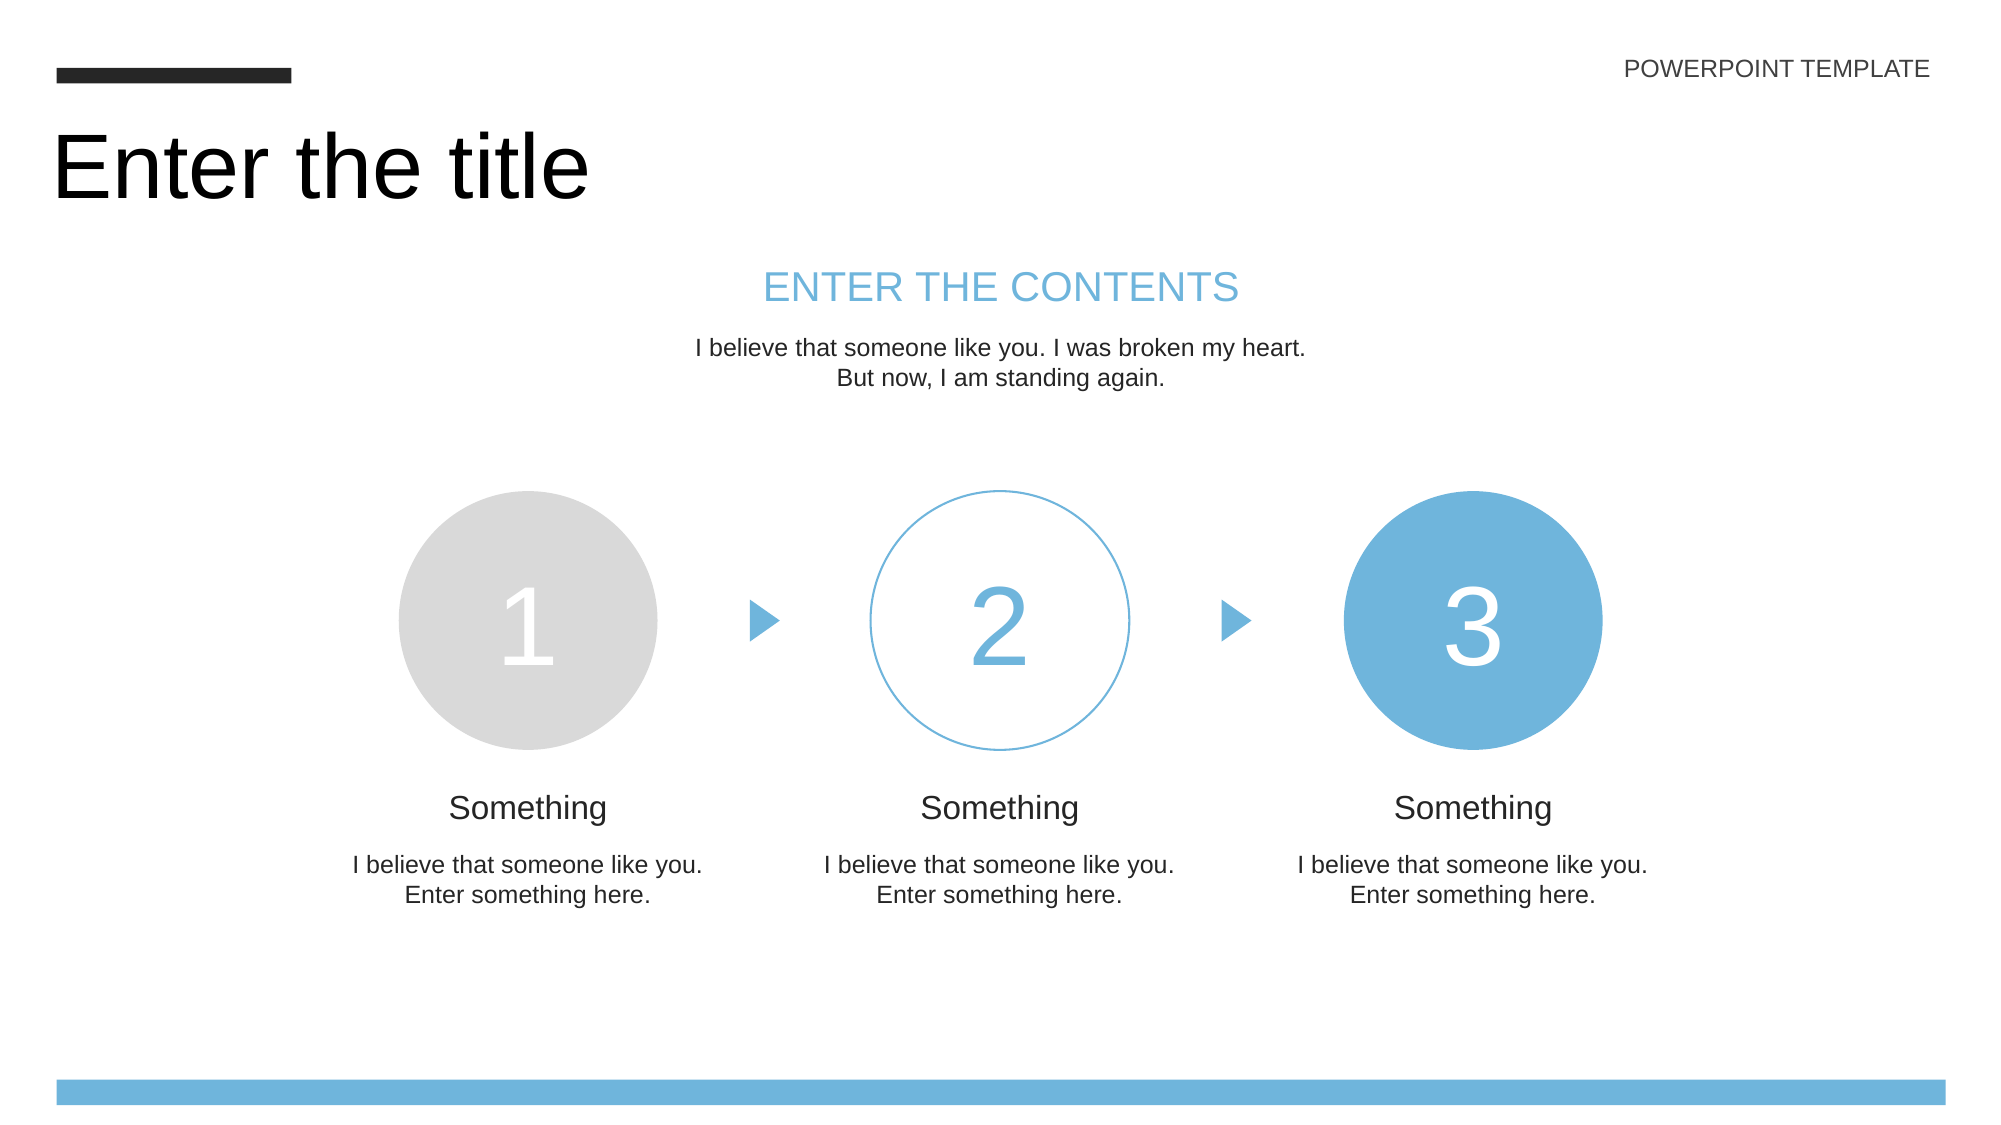

POWERPOINT TEMPLATE

Enter the title
ENTER THE CONTENTS
I believe that someone like you. I was broken my heart. But now, I am standing again.
1
2
3

Something
Something
Something
I believe that someone like you. Enter something here.
I believe that someone like you. Enter something here.
I believe that someone like you. Enter something here.